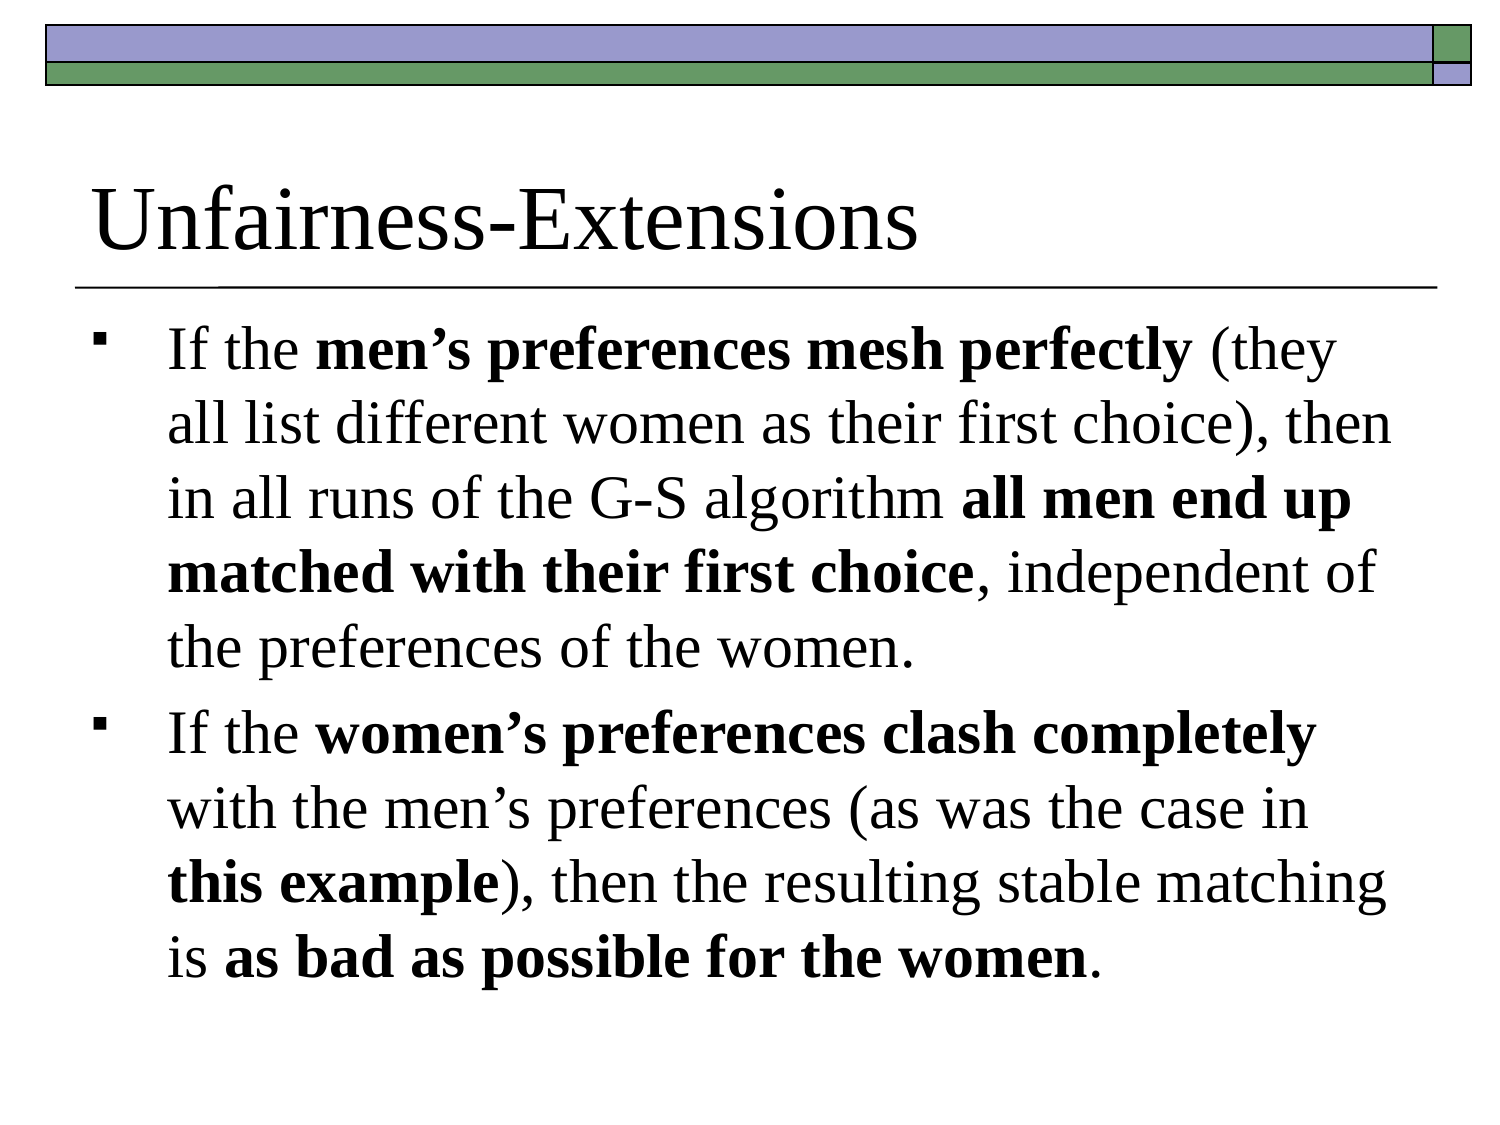

# Unfairness-Extensions
If the men’s preferences mesh perfectly (they all list different women as their first choice), then in all runs of the G-S algorithm all men end up matched with their first choice, independent of the preferences of the women.
If the women’s preferences clash completely with the men’s preferences (as was the case in this example), then the resulting stable matching is as bad as possible for the women.